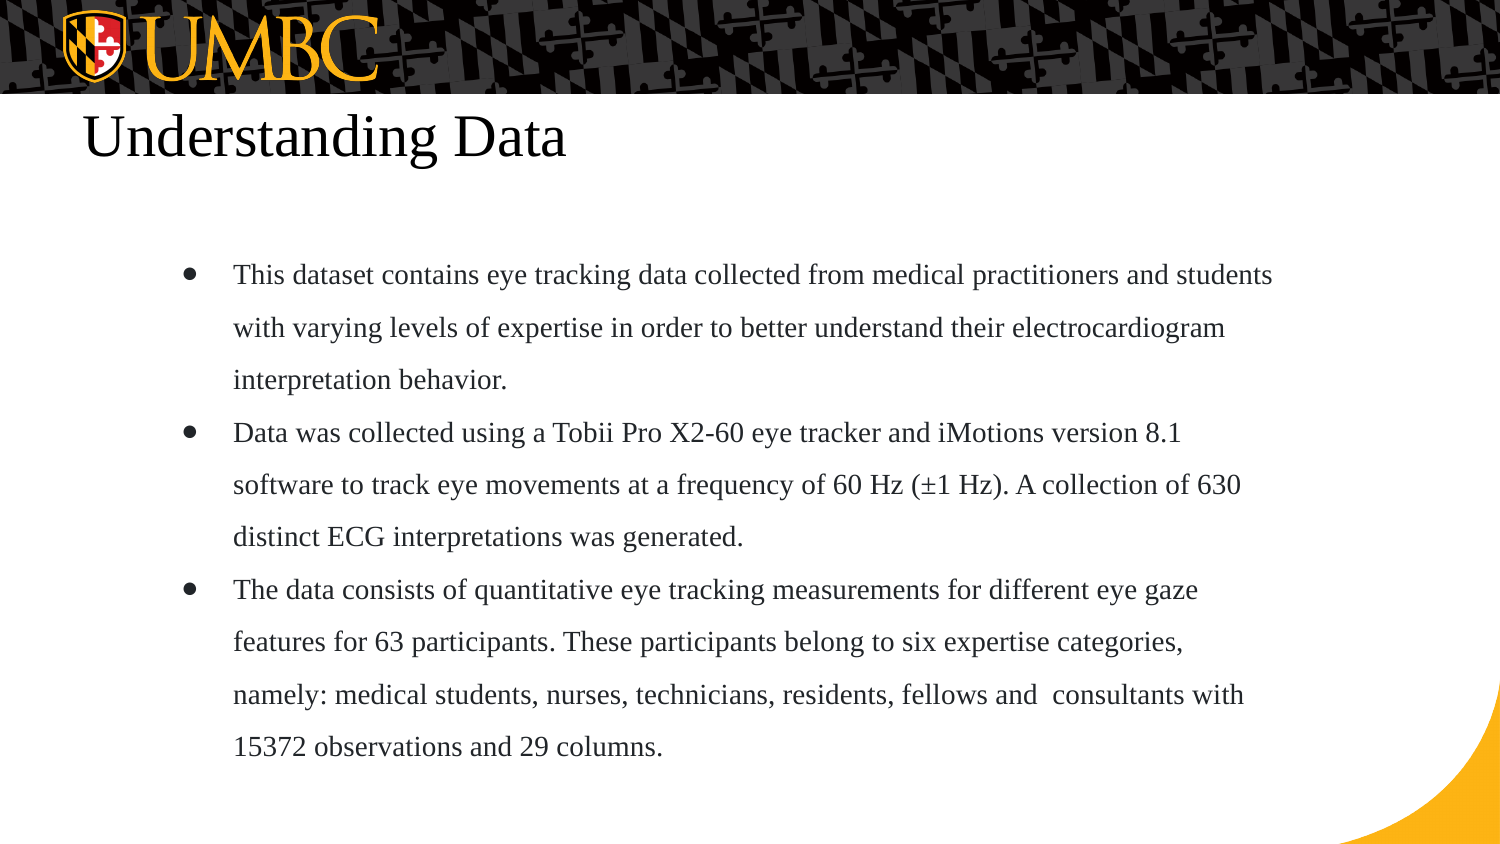

# Understanding Data

This dataset contains eye tracking data collected from medical practitioners and students with varying levels of expertise in order to better understand their electrocardiogram interpretation behavior.
Data was collected using a Tobii Pro X2-60 eye tracker and iMotions version 8.1 software to track eye movements at a frequency of 60 Hz (±1 Hz). A collection of 630 distinct ECG interpretations was generated.
The data consists of quantitative eye tracking measurements for different eye gaze features for 63 participants. These participants belong to six expertise categories, namely: medical students, nurses, technicians, residents, fellows and  consultants with 15372 observations and 29 columns.